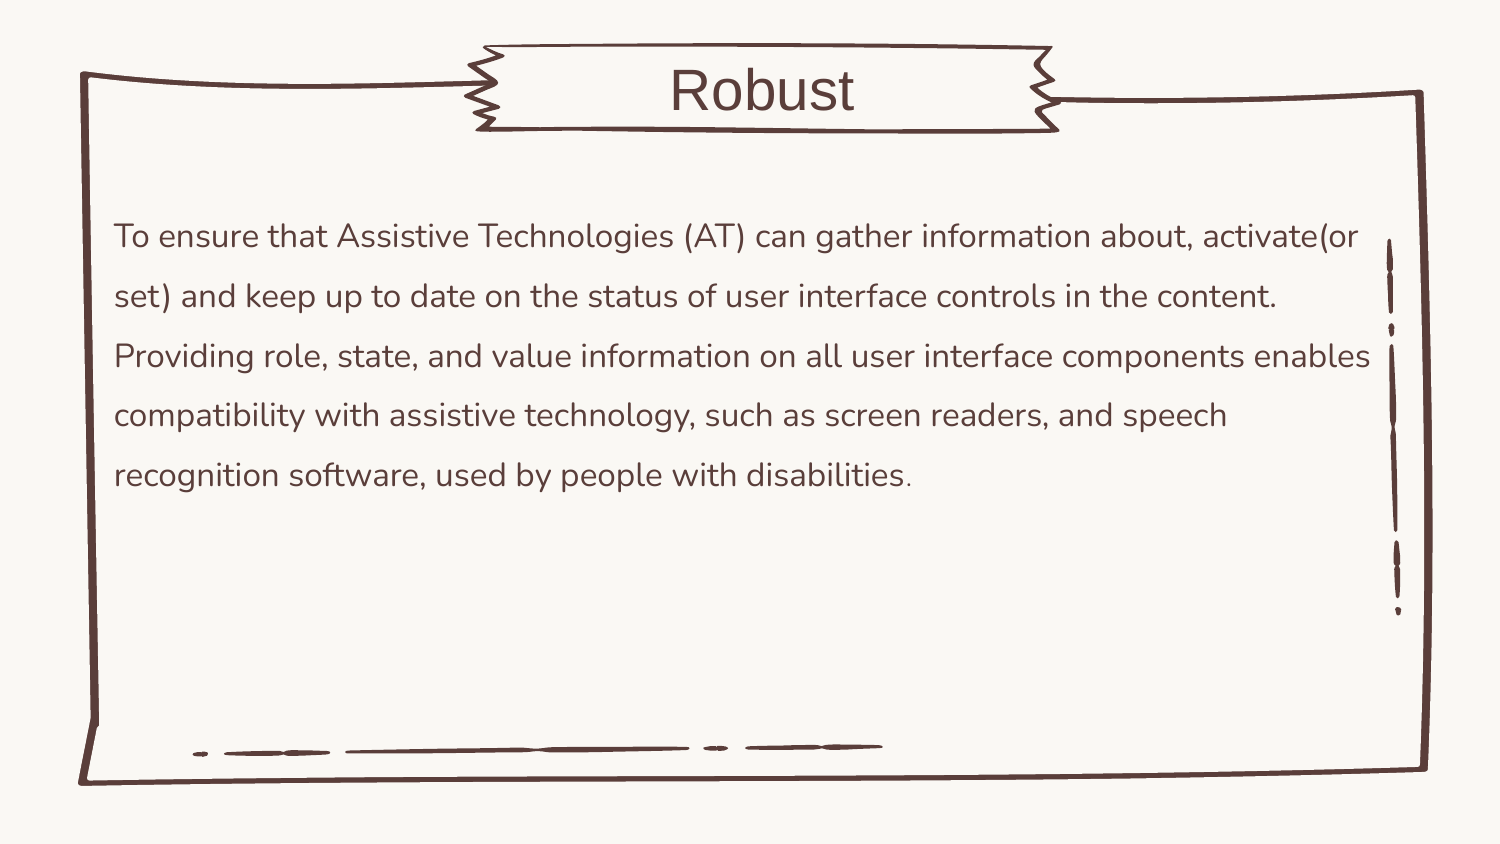

Robust

To ensure that Assistive Technologies (AT) can gather information about, activate(or set) and keep up to date on the status of user interface controls in the content.
Providing role, state, and value information on all user interface components enables compatibility with assistive technology, such as screen readers, and speech recognition software, used by people with disabilities.